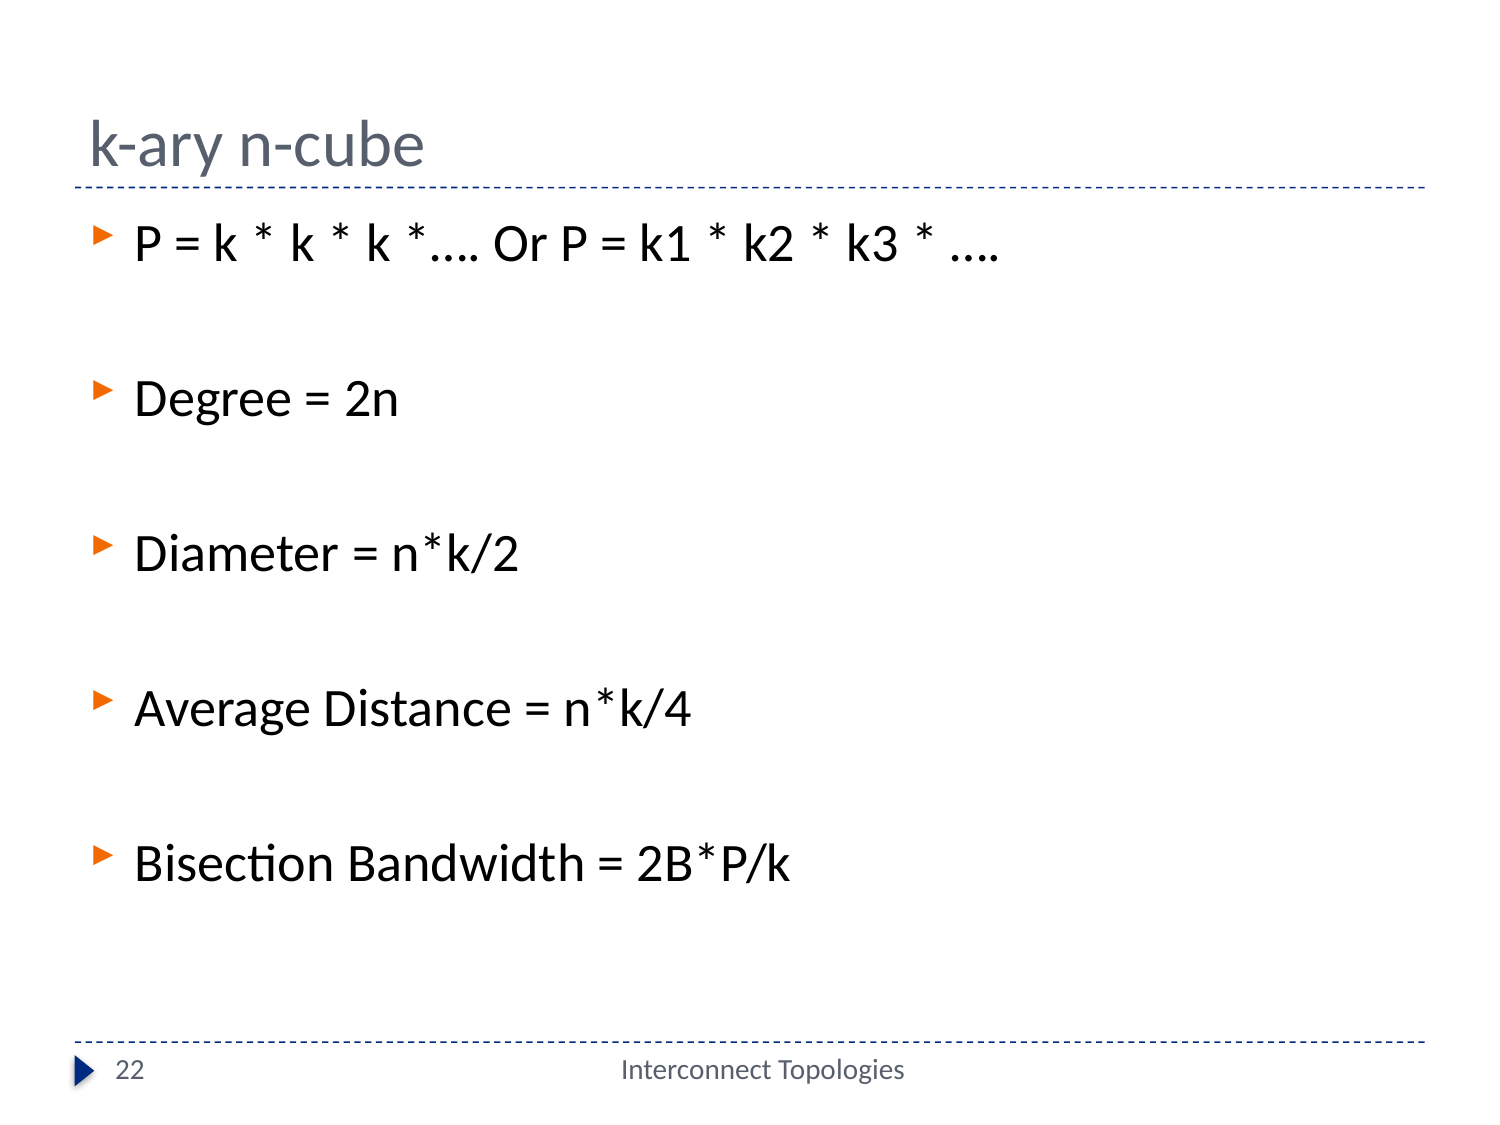

# k-ary n-cube
P = k * k * k *…. Or P = k1 * k2 * k3 * ….

Degree = 2n

Diameter = n*k/2

Average Distance = n*k/4

Bisection Bandwidth = 2B*P/k

22
Interconnect Topologies